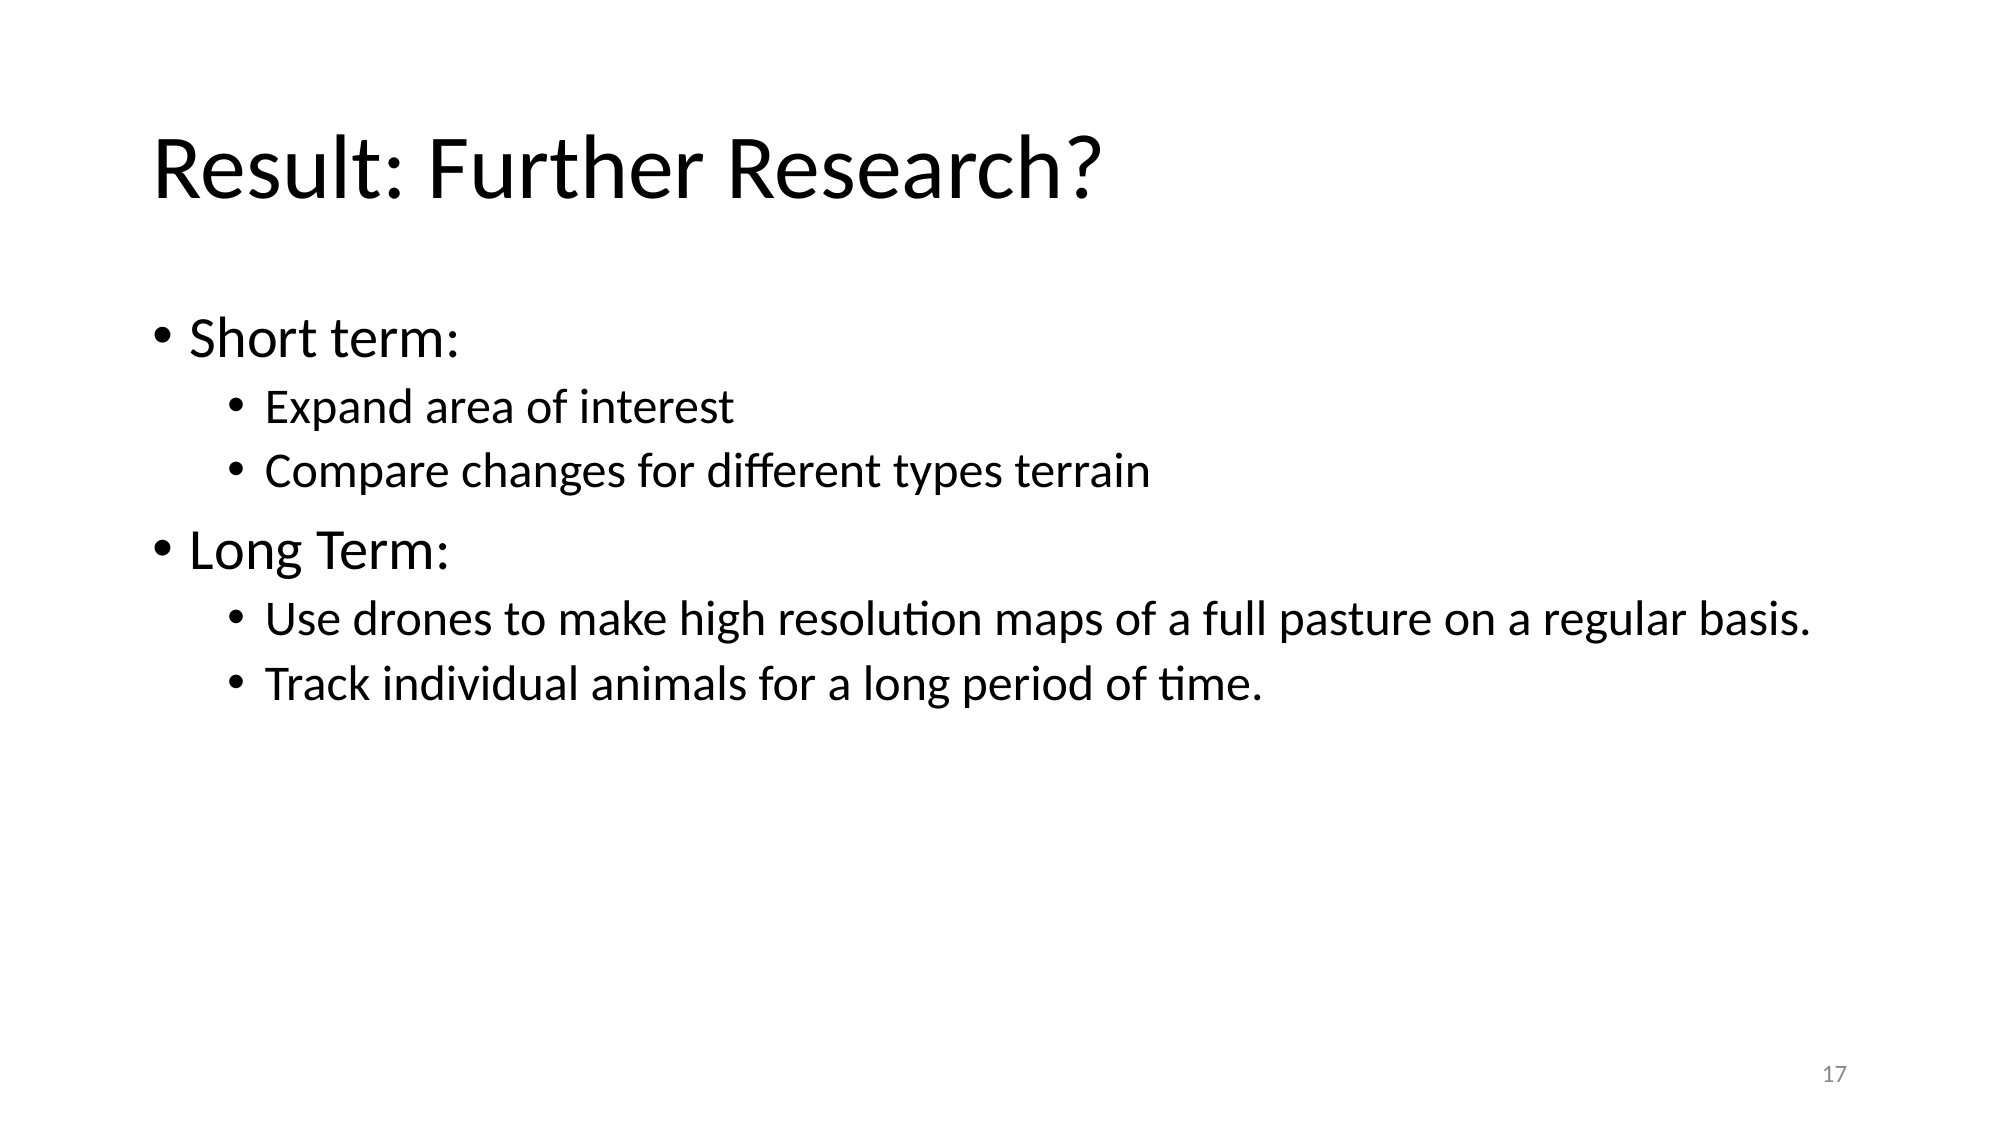

# Result: Further Research?
Short term:
Expand area of interest
Compare changes for different types terrain
Long Term:
Use drones to make high resolution maps of a full pasture on a regular basis.
Track individual animals for a long period of time.
17